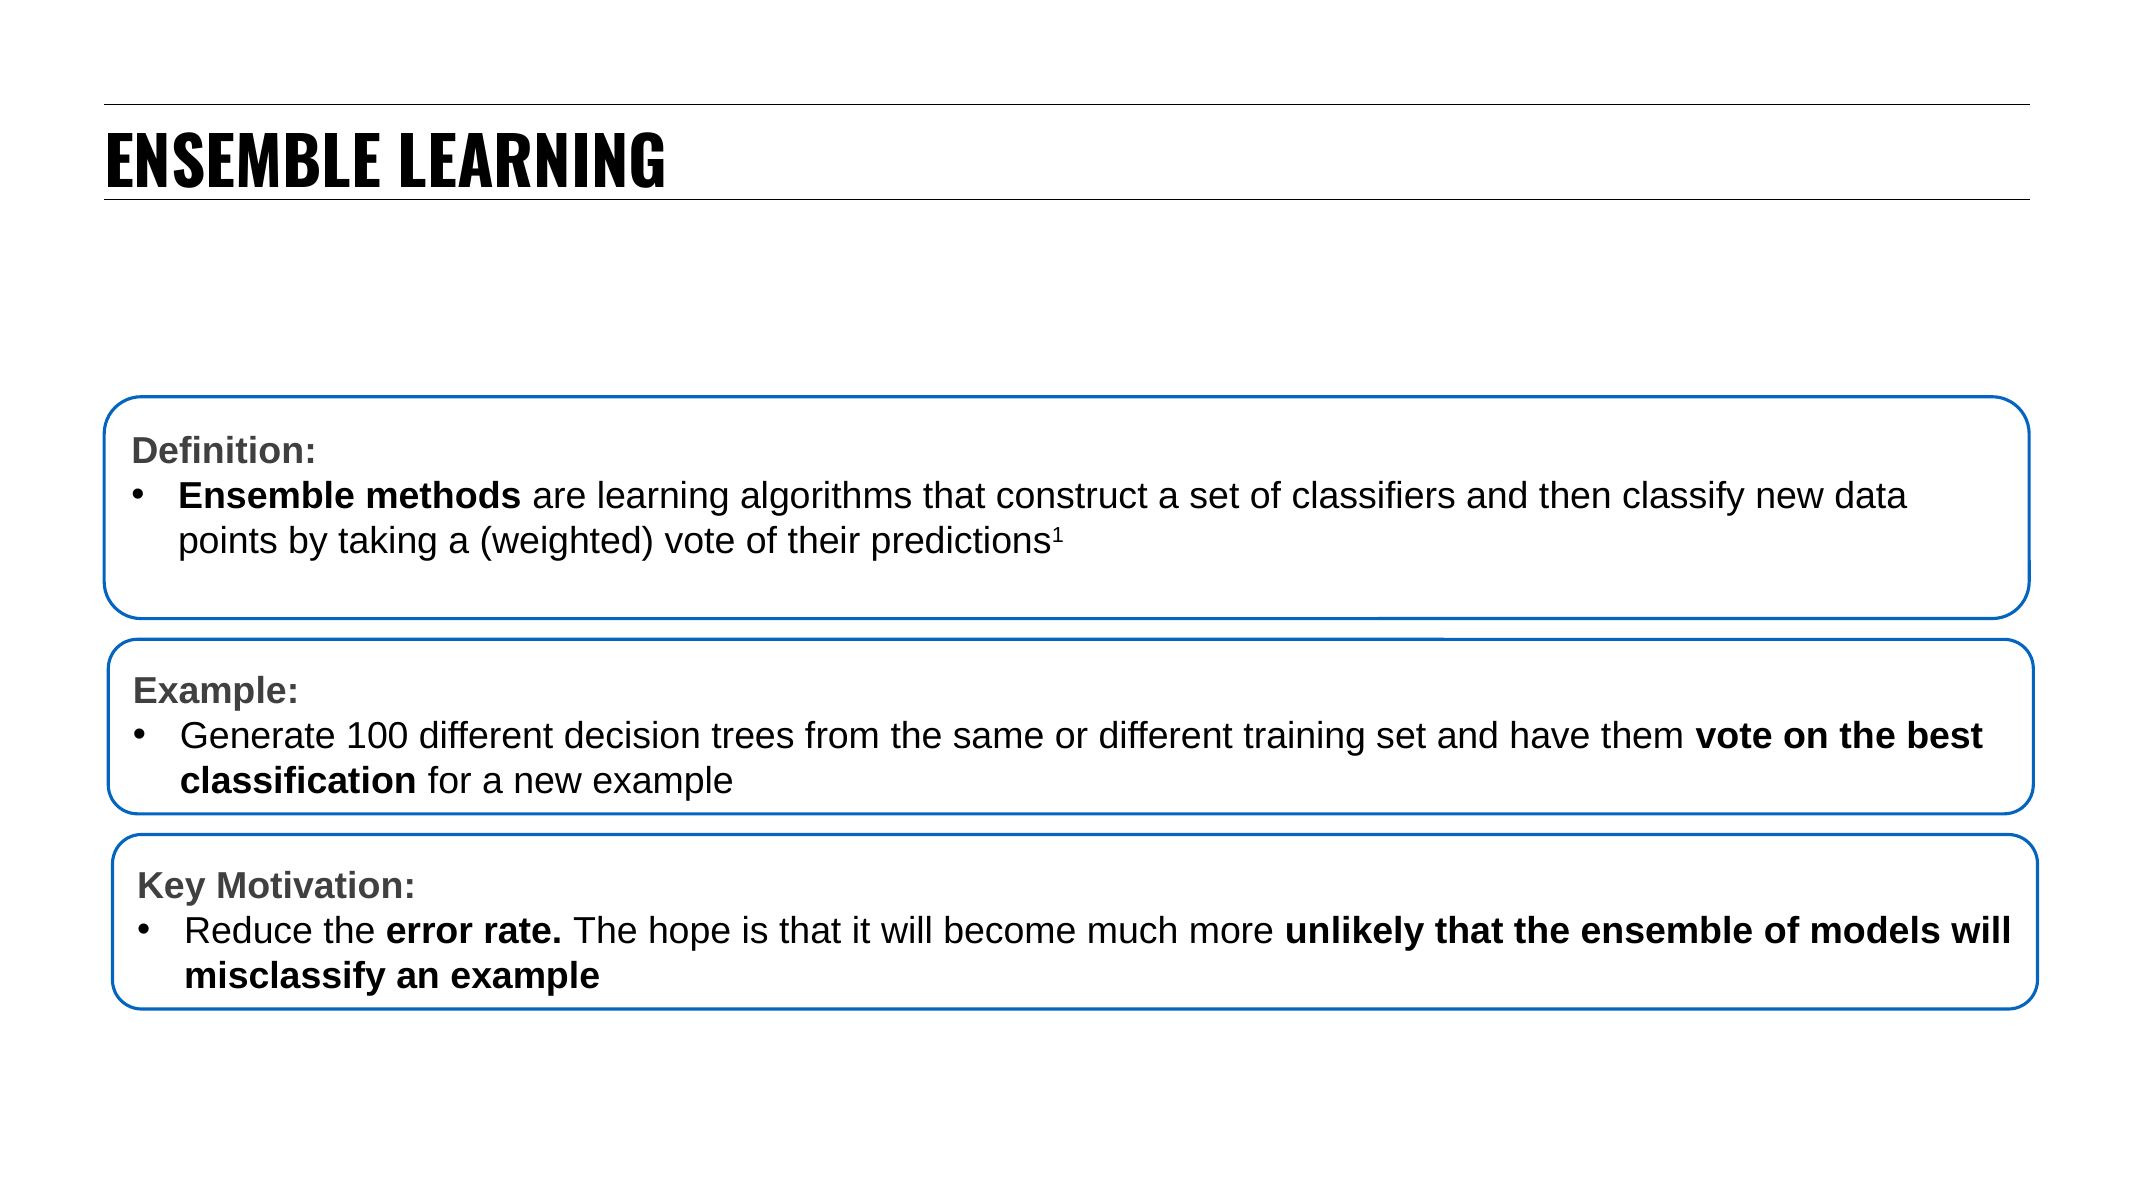

ENSEMBLE LEARNING

Definition:
Ensemble methods are learning algorithms that construct a set of classifiers and then classify new data points by taking a (weighted) vote of their predictions1

Example:
Generate 100 different decision trees from the same or different training set and have them vote on the best classification for a new example

Key Motivation:
Reduce the error rate. The hope is that it will become much more unlikely that the ensemble of models will misclassify an example